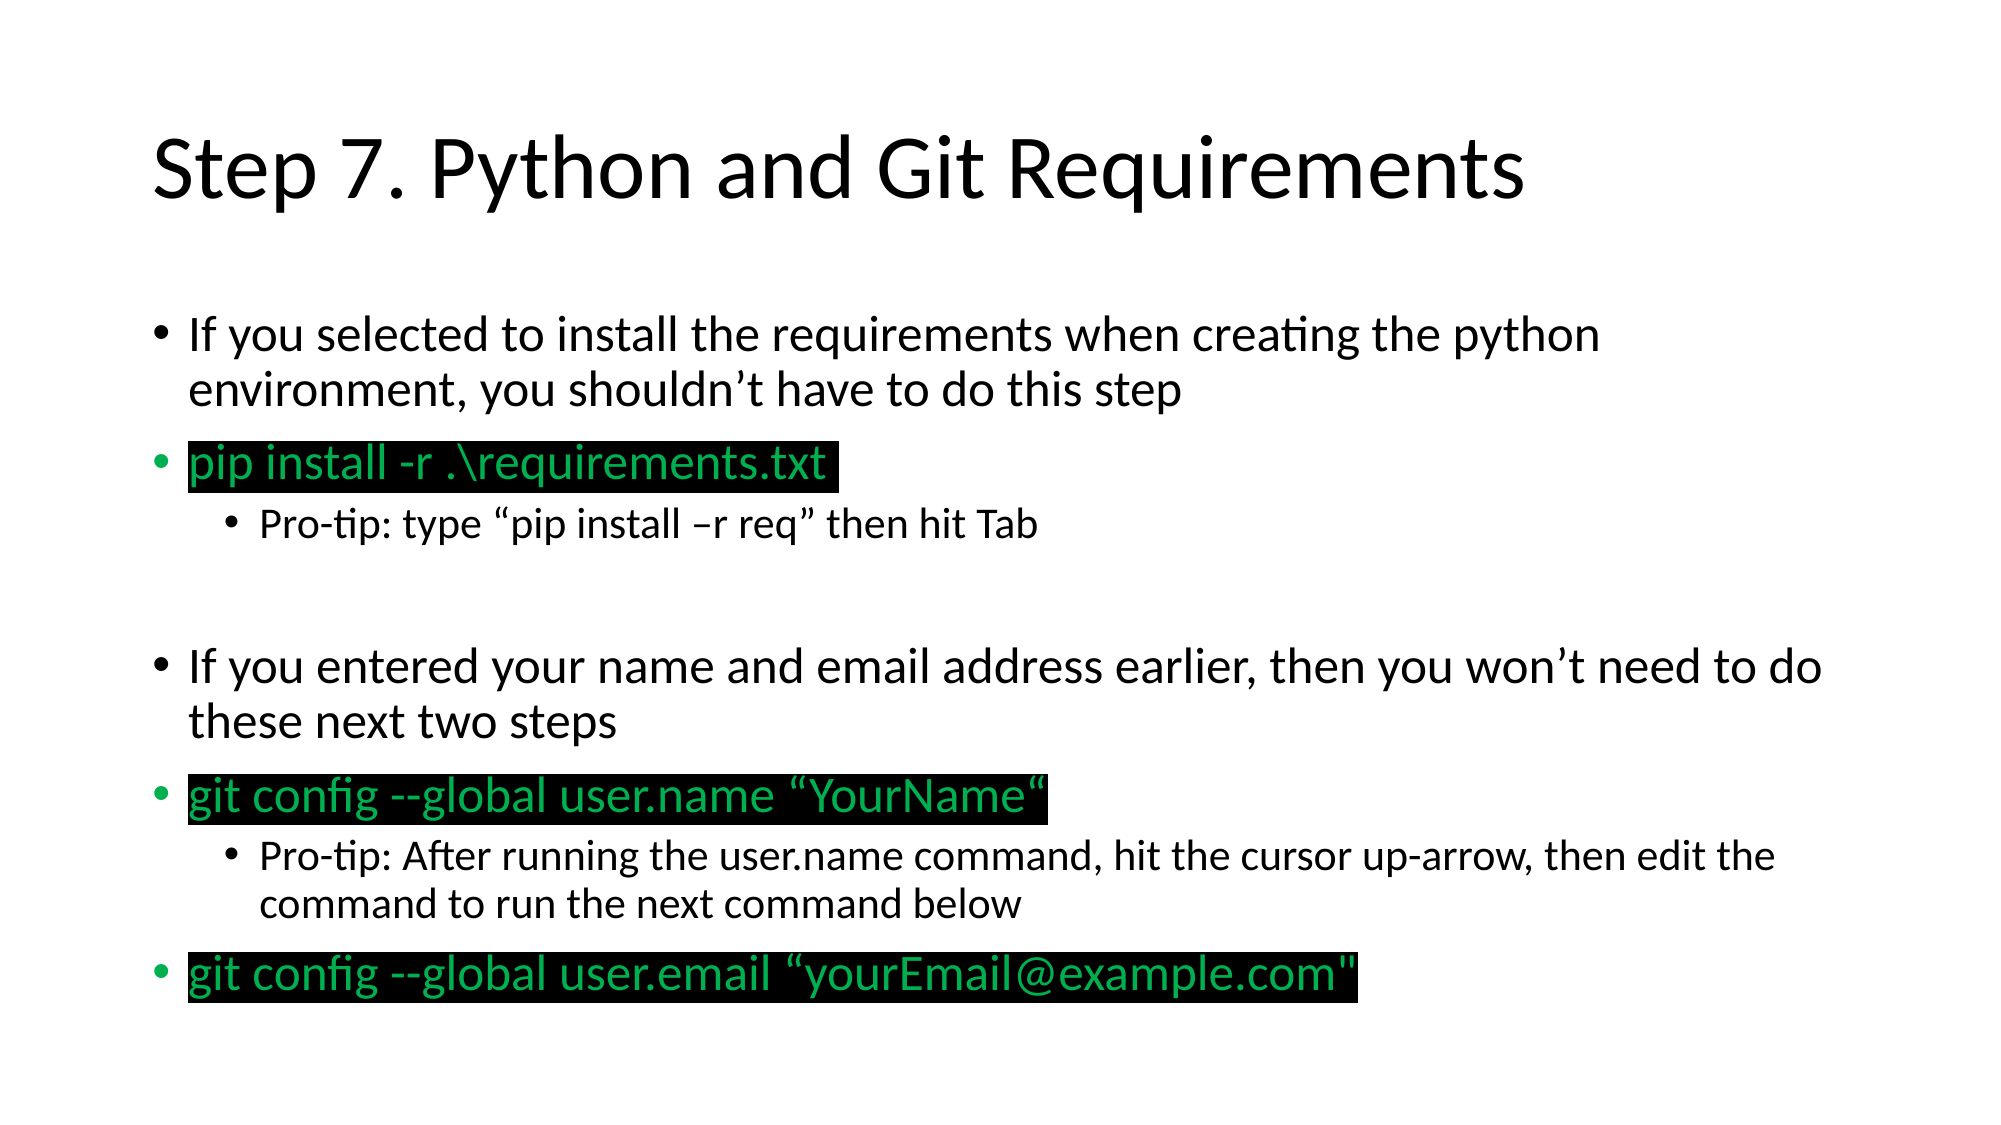

# Step 7. Python and Git Requirements
If you selected to install the requirements when creating the python environment, you shouldn’t have to do this step
pip install -r .\requirements.txt
Pro-tip: type “pip install –r req” then hit Tab

If you entered your name and email address earlier, then you won’t need to do these next two steps
git config --global user.name “YourName“
Pro-tip: After running the user.name command, hit the cursor up-arrow, then edit the command to run the next command below
git config --global user.email “yourEmail@example.com"